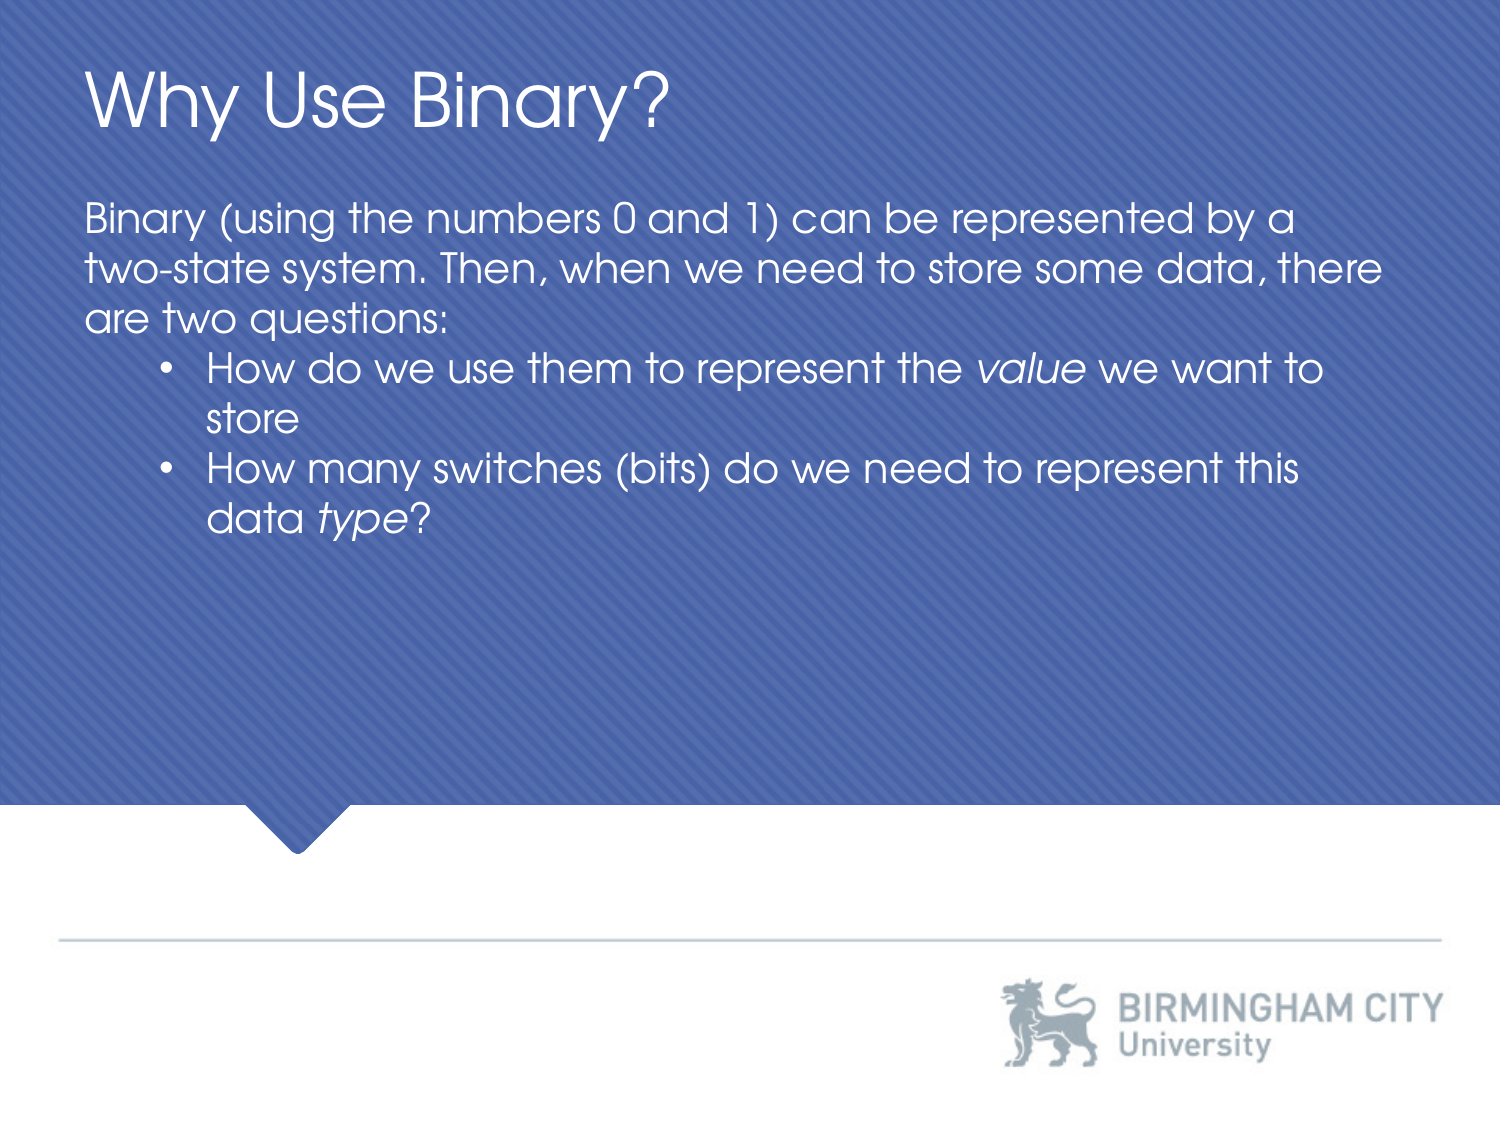

Why Use Binary?
Binary (using the numbers 0 and 1) can be represented by a two-state system. Then, when we need to store some data, there are two questions:
How do we use them to represent the value we want to store
How many switches (bits) do we need to represent this data type?